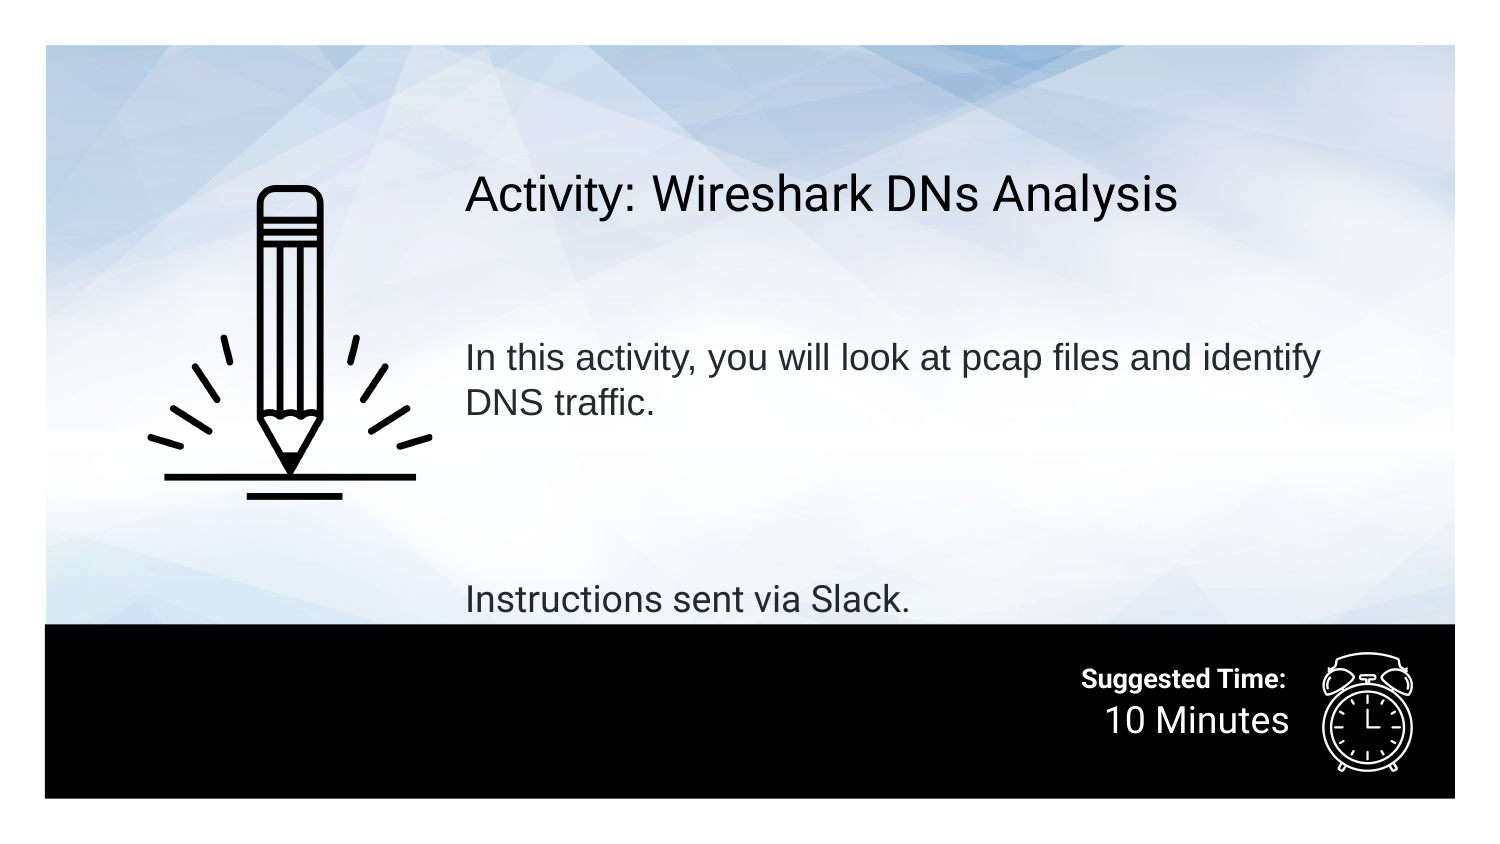

Activity: Wireshark DNs Analysis

In this activity, you will look at pcap files and identify DNS traffic.

Instructions sent via Slack.

# 10 Minutes